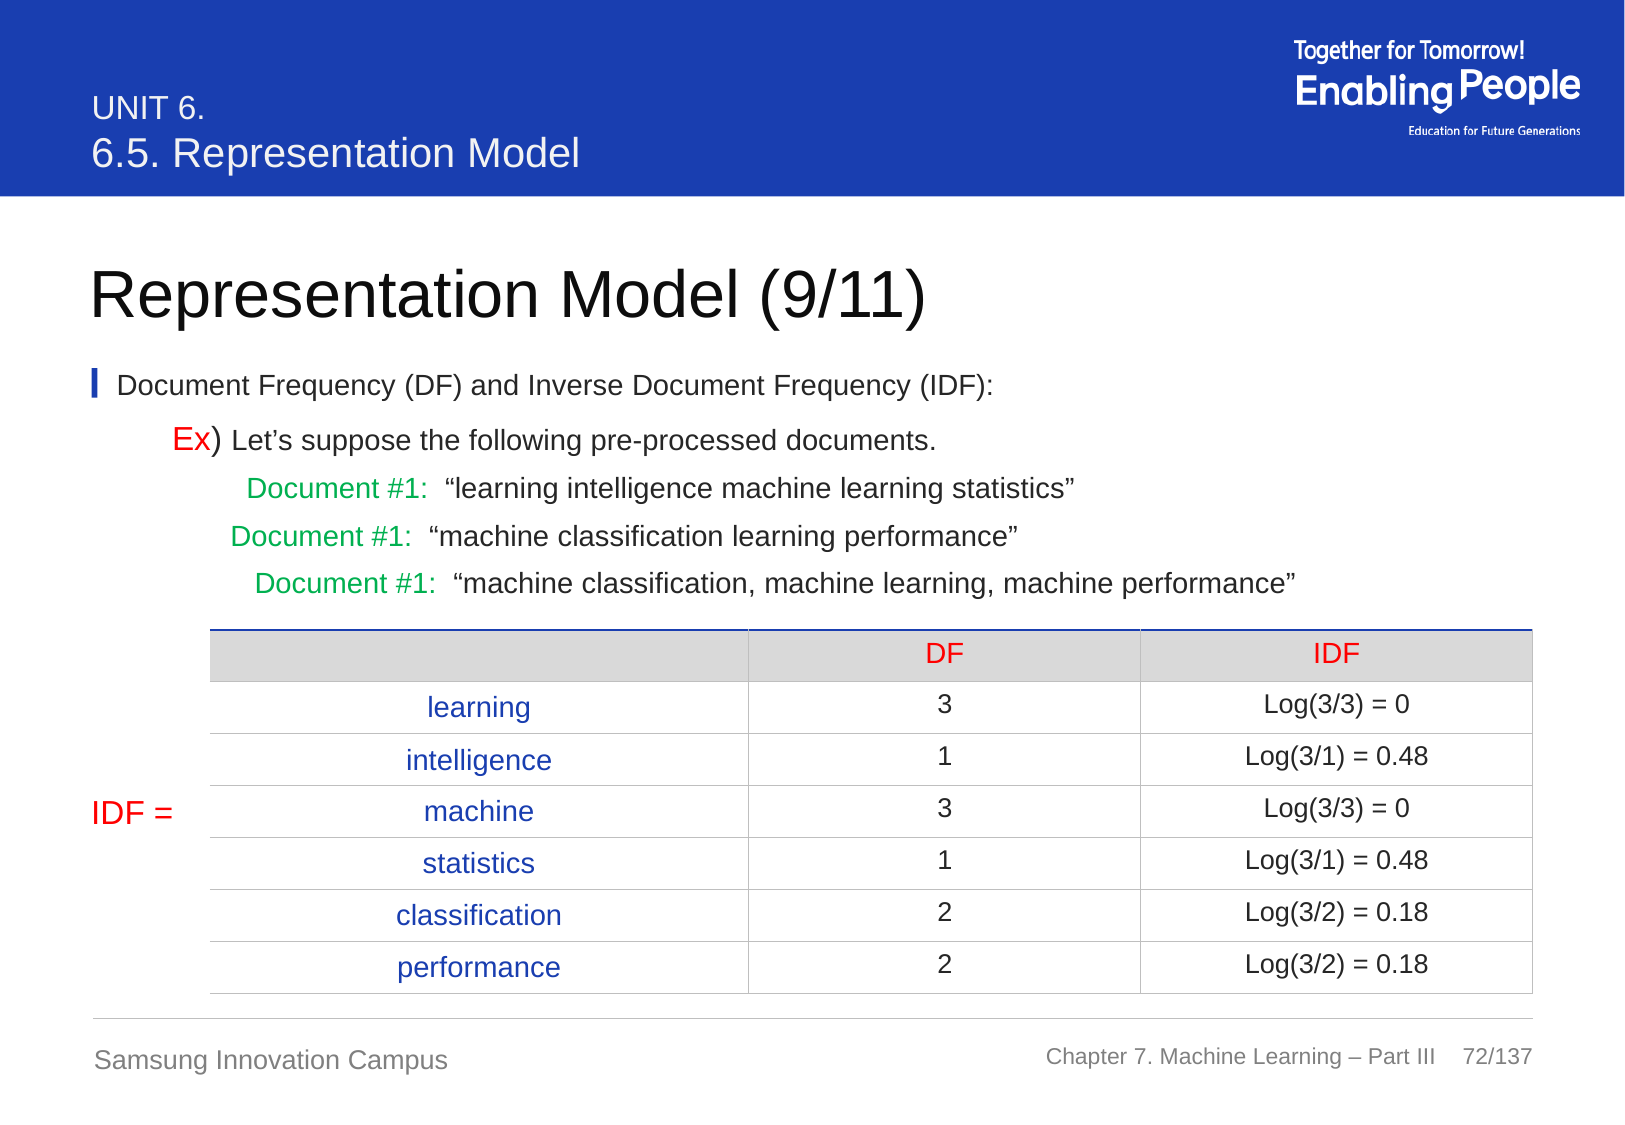

UNIT 6.
6.5. Representation Model
Representation Model (9/11)
Document Frequency (DF) and Inverse Document Frequency (IDF):

Ex) Let’s suppose the following pre-processed documents.
         Document #1:  “learning intelligence machine learning statistics”
	Document #1:  “machine classification learning performance”
          Document #1:  “machine classification, machine learning, machine performance”
|  | DF | IDF |
| --- | --- | --- |
| learning | 3 | Log(3/3) = 0 |
| intelligence | 1 | Log(3/1) = 0.48 |
| machine | 3 | Log(3/3) = 0 |
| statistics | 1 | Log(3/1) = 0.48 |
| classification | 2 | Log(3/2) = 0.18 |
| performance | 2 | Log(3/2) = 0.18 |
IDF =